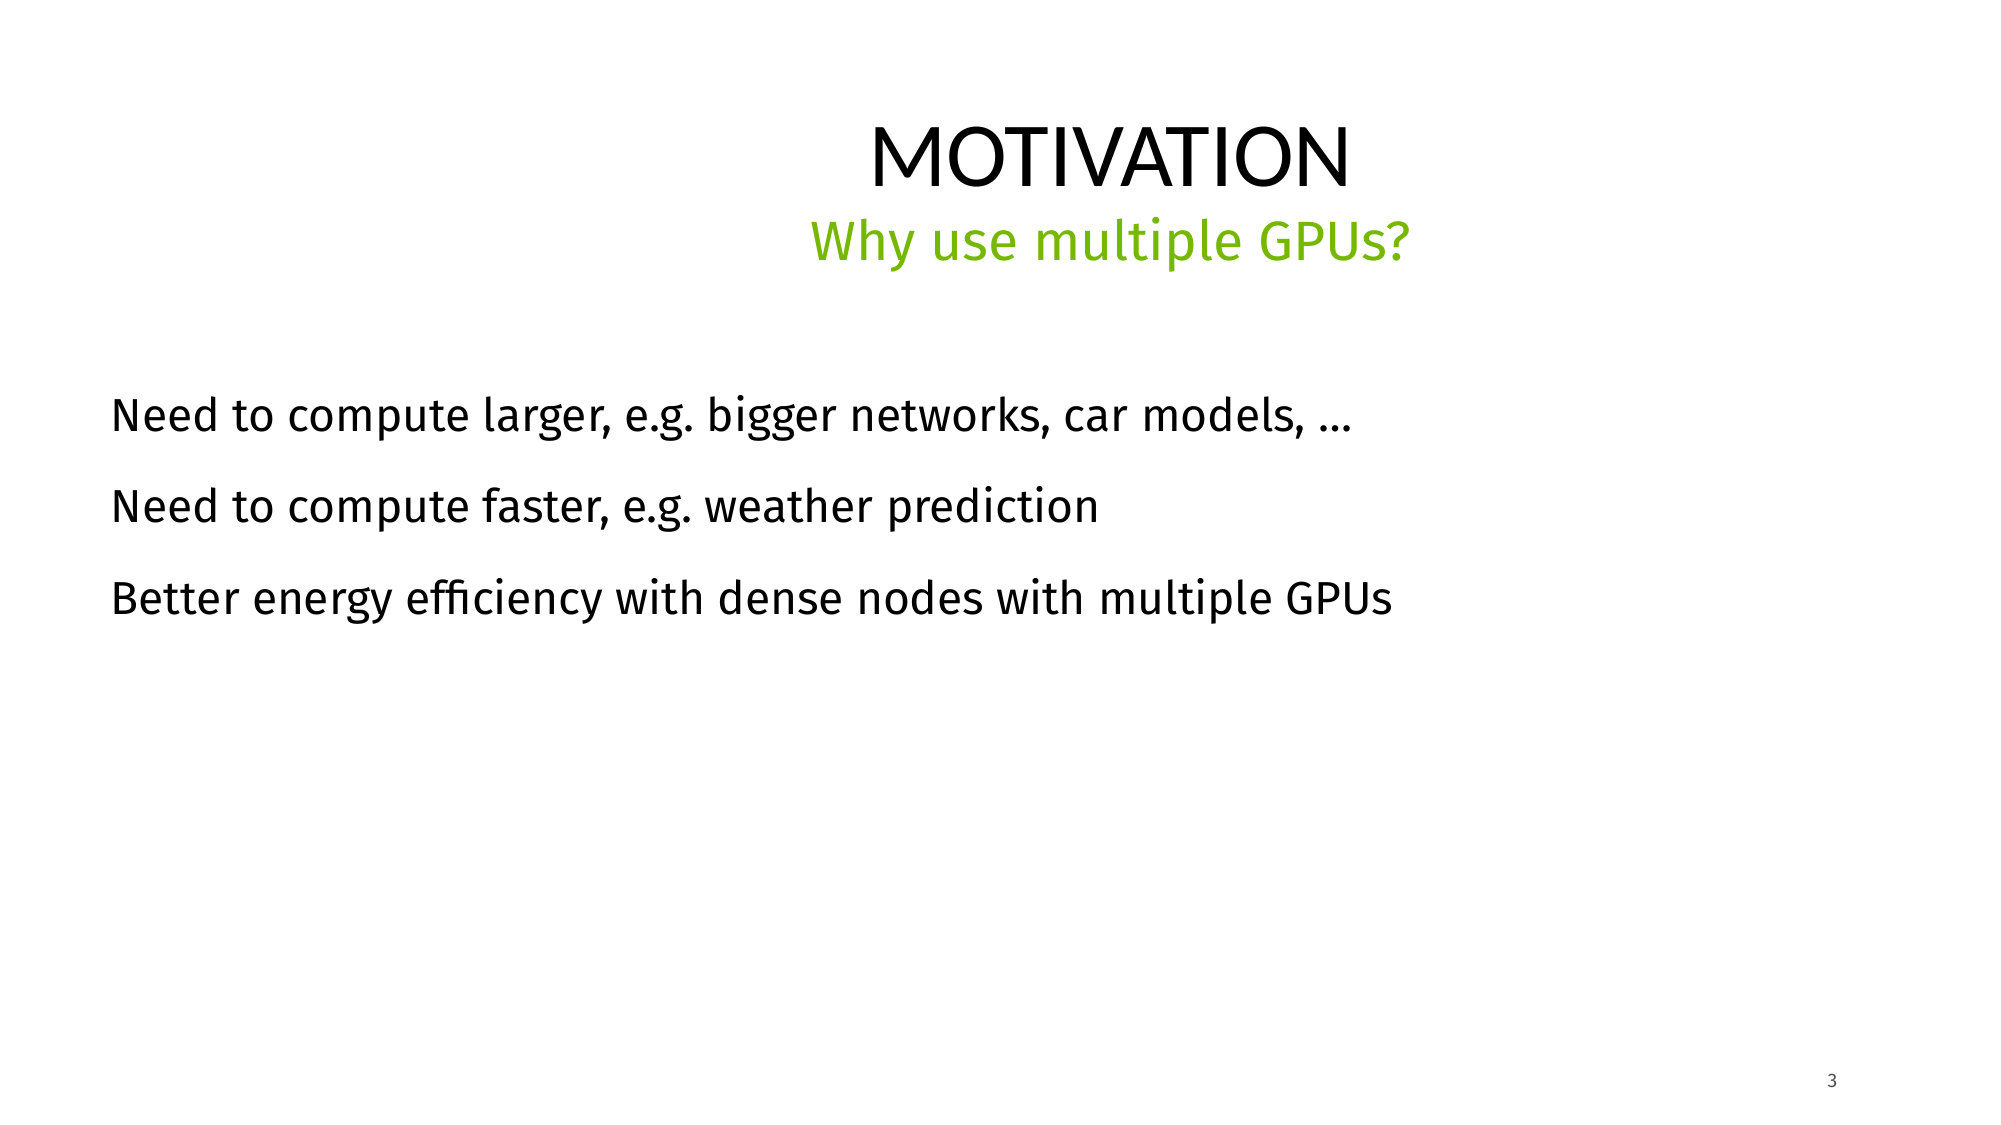

# MOTIVATION
Why use multiple GPUs?
Need to compute larger, e.g. bigger networks, car models, …
Need to compute faster, e.g. weather prediction
Better energy efficiency with dense nodes with multiple GPUs
3